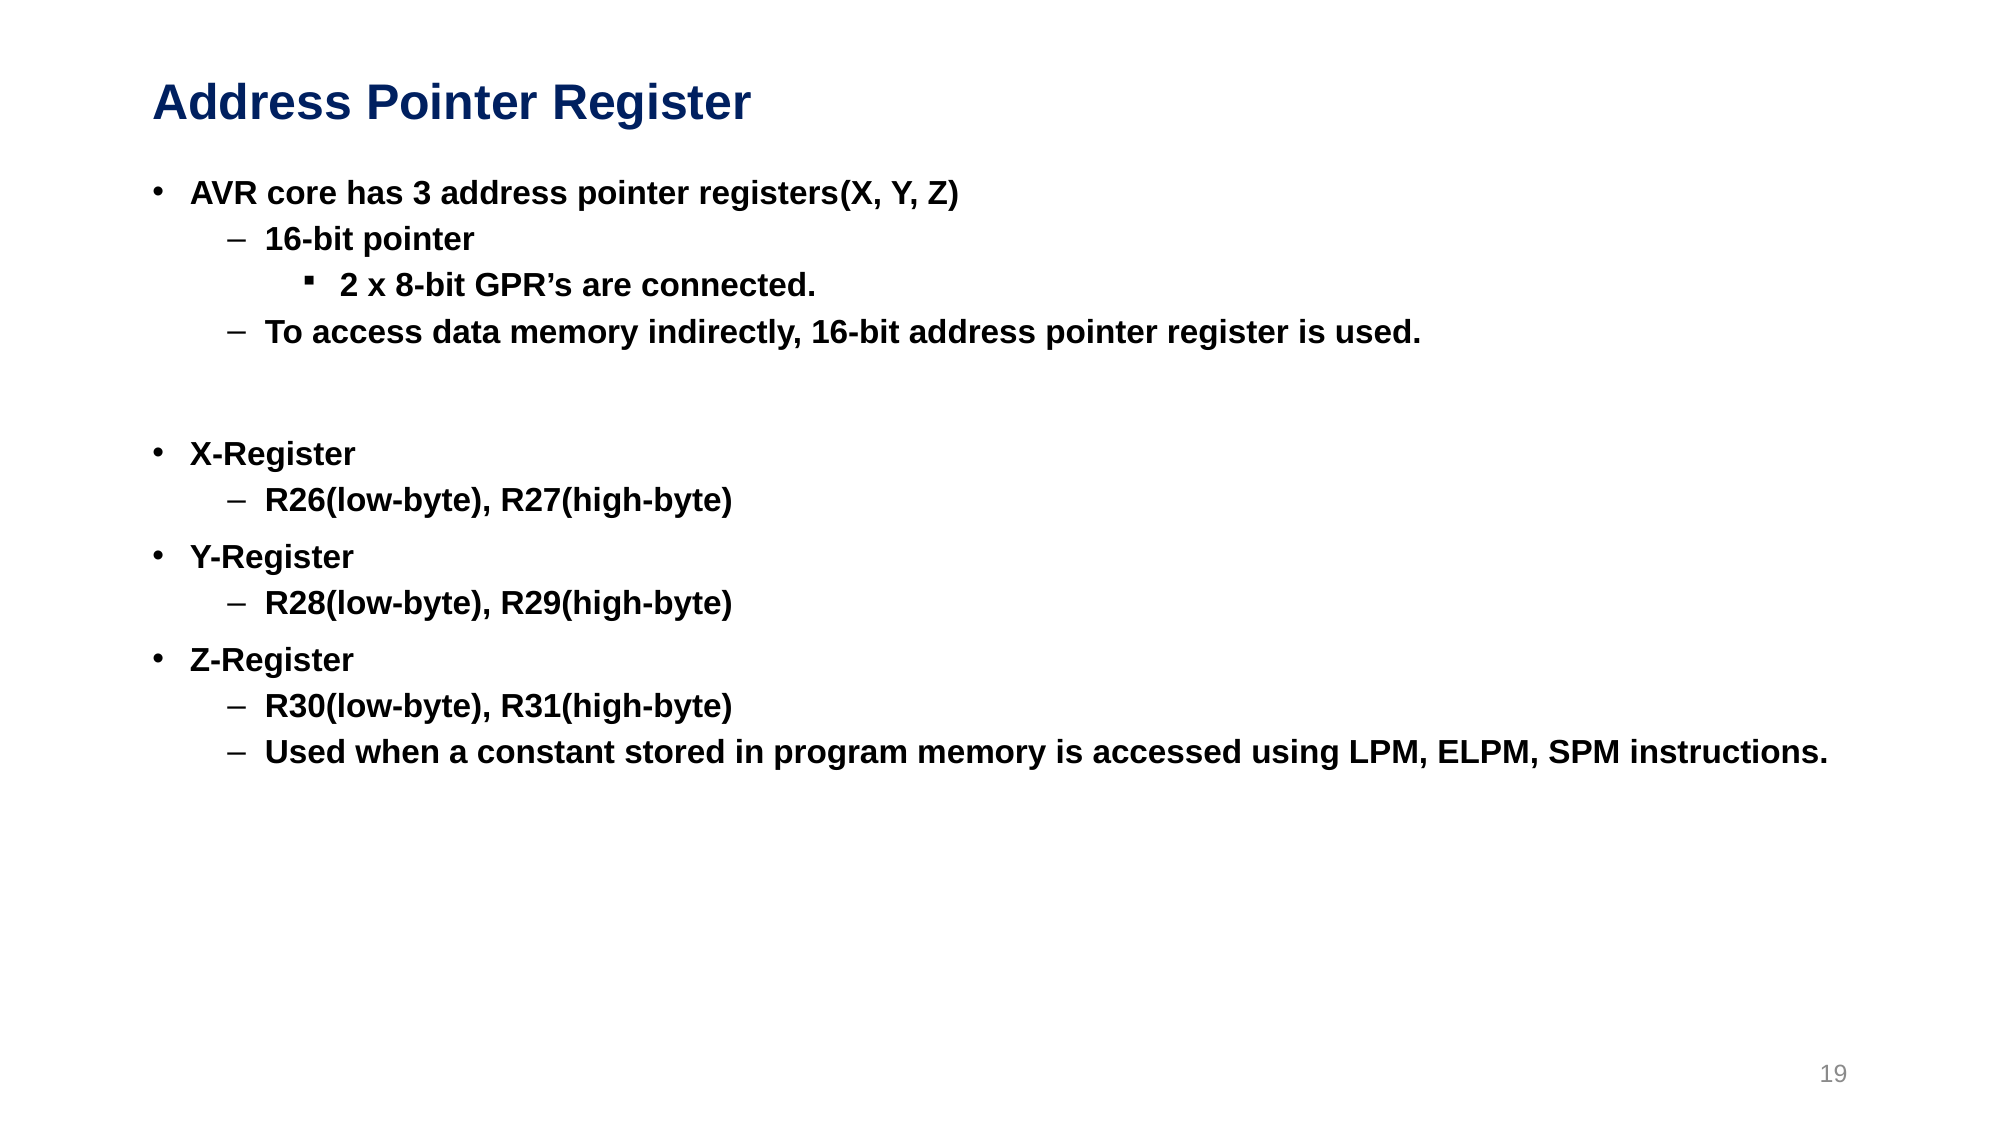

# Address Pointer Register
AVR core has 3 address pointer registers(X, Y, Z)
16-bit pointer
2 x 8-bit GPR’s are connected.
To access data memory indirectly, 16-bit address pointer register is used.

X-Register
R26(low-byte), R27(high-byte)
Y-Register
R28(low-byte), R29(high-byte)
Z-Register
R30(low-byte), R31(high-byte)
Used when a constant stored in program memory is accessed using LPM, ELPM, SPM instructions.
19